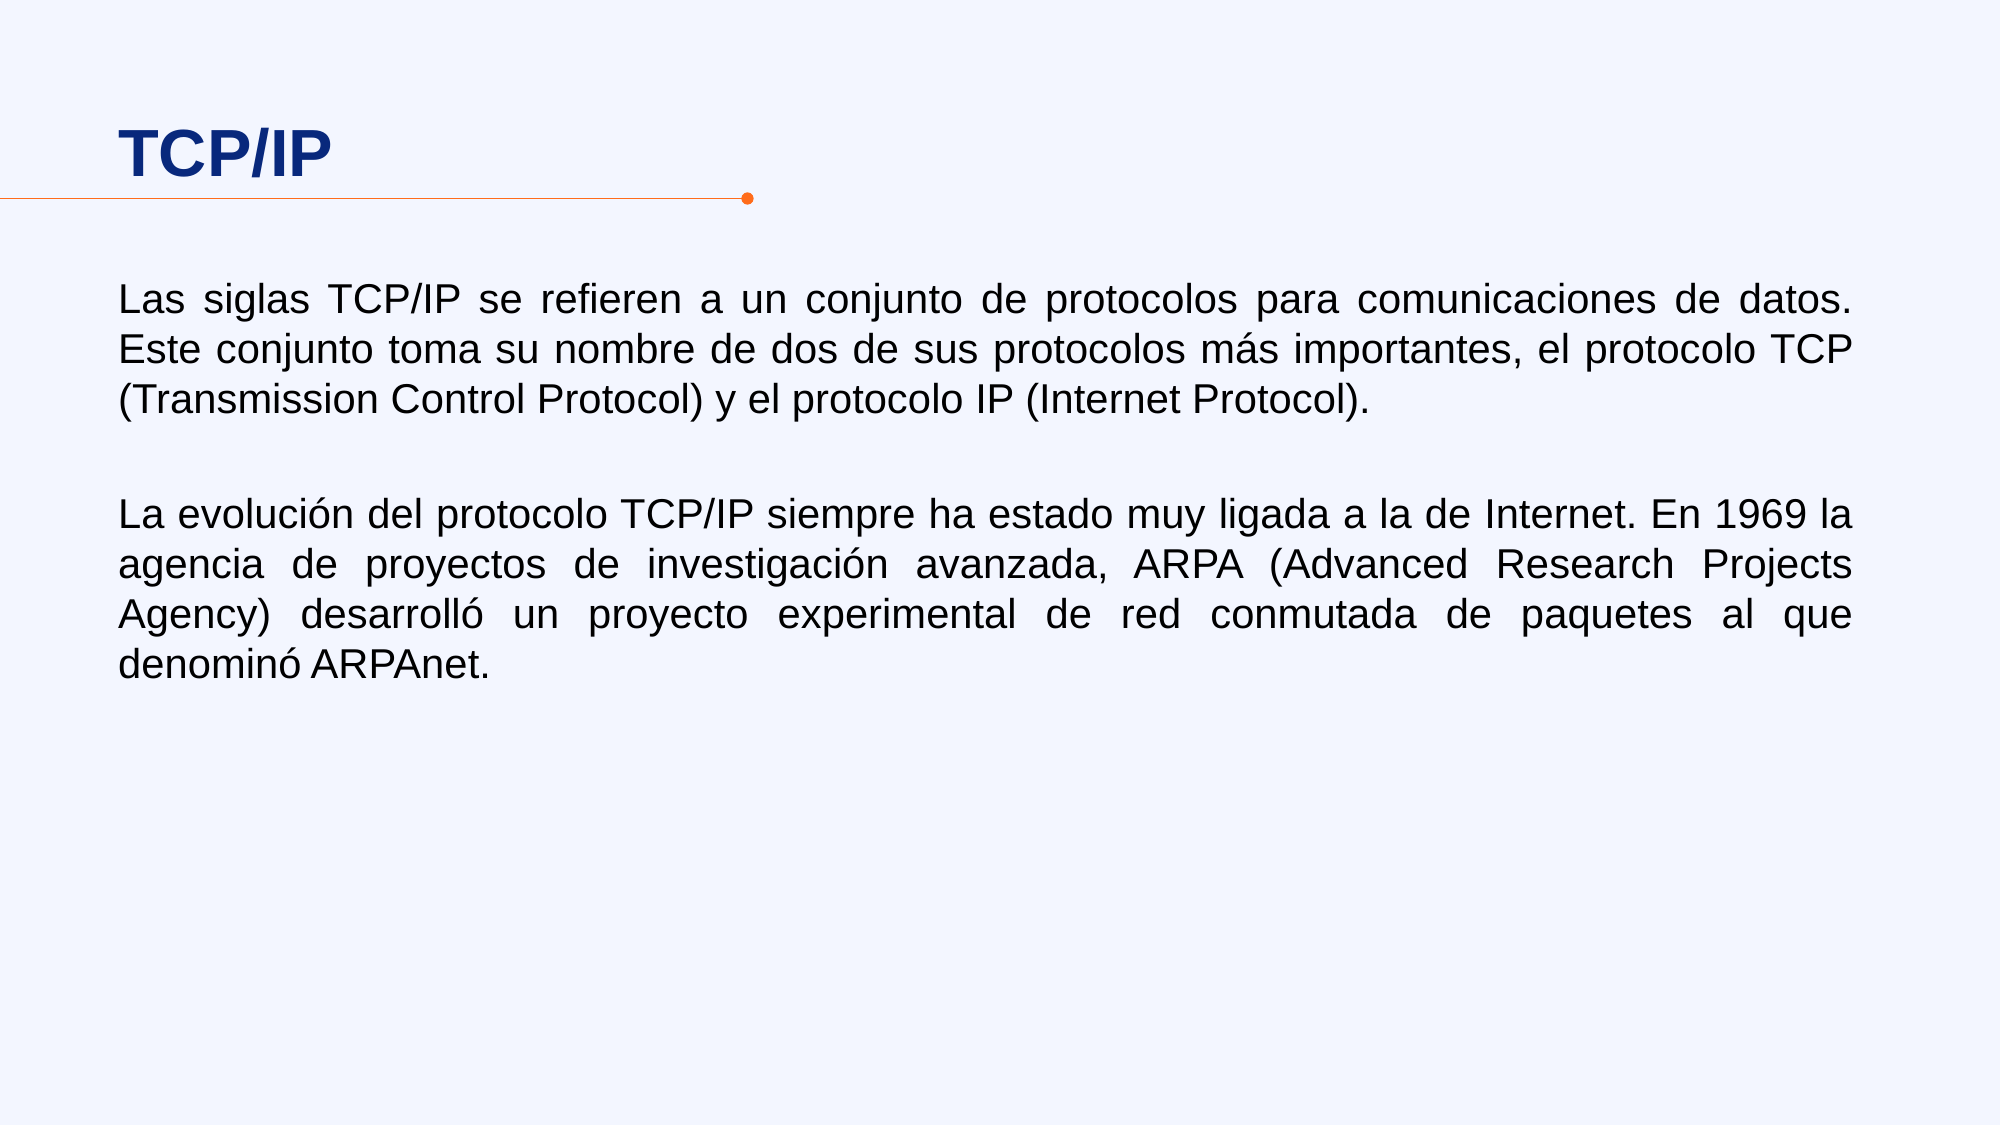

TCP/IP
Las siglas TCP/IP se refieren a un conjunto de protocolos para comunicaciones de datos. Este conjunto toma su nombre de dos de sus protocolos más importantes, el protocolo TCP (Transmission Control Protocol) y el protocolo IP (Internet Protocol).
La evolución del protocolo TCP/IP siempre ha estado muy ligada a la de Internet. En 1969 la agencia de proyectos de investigación avanzada, ARPA (Advanced Research Projects Agency) desarrolló un proyecto experimental de red conmutada de paquetes al que denominó ARPAnet.